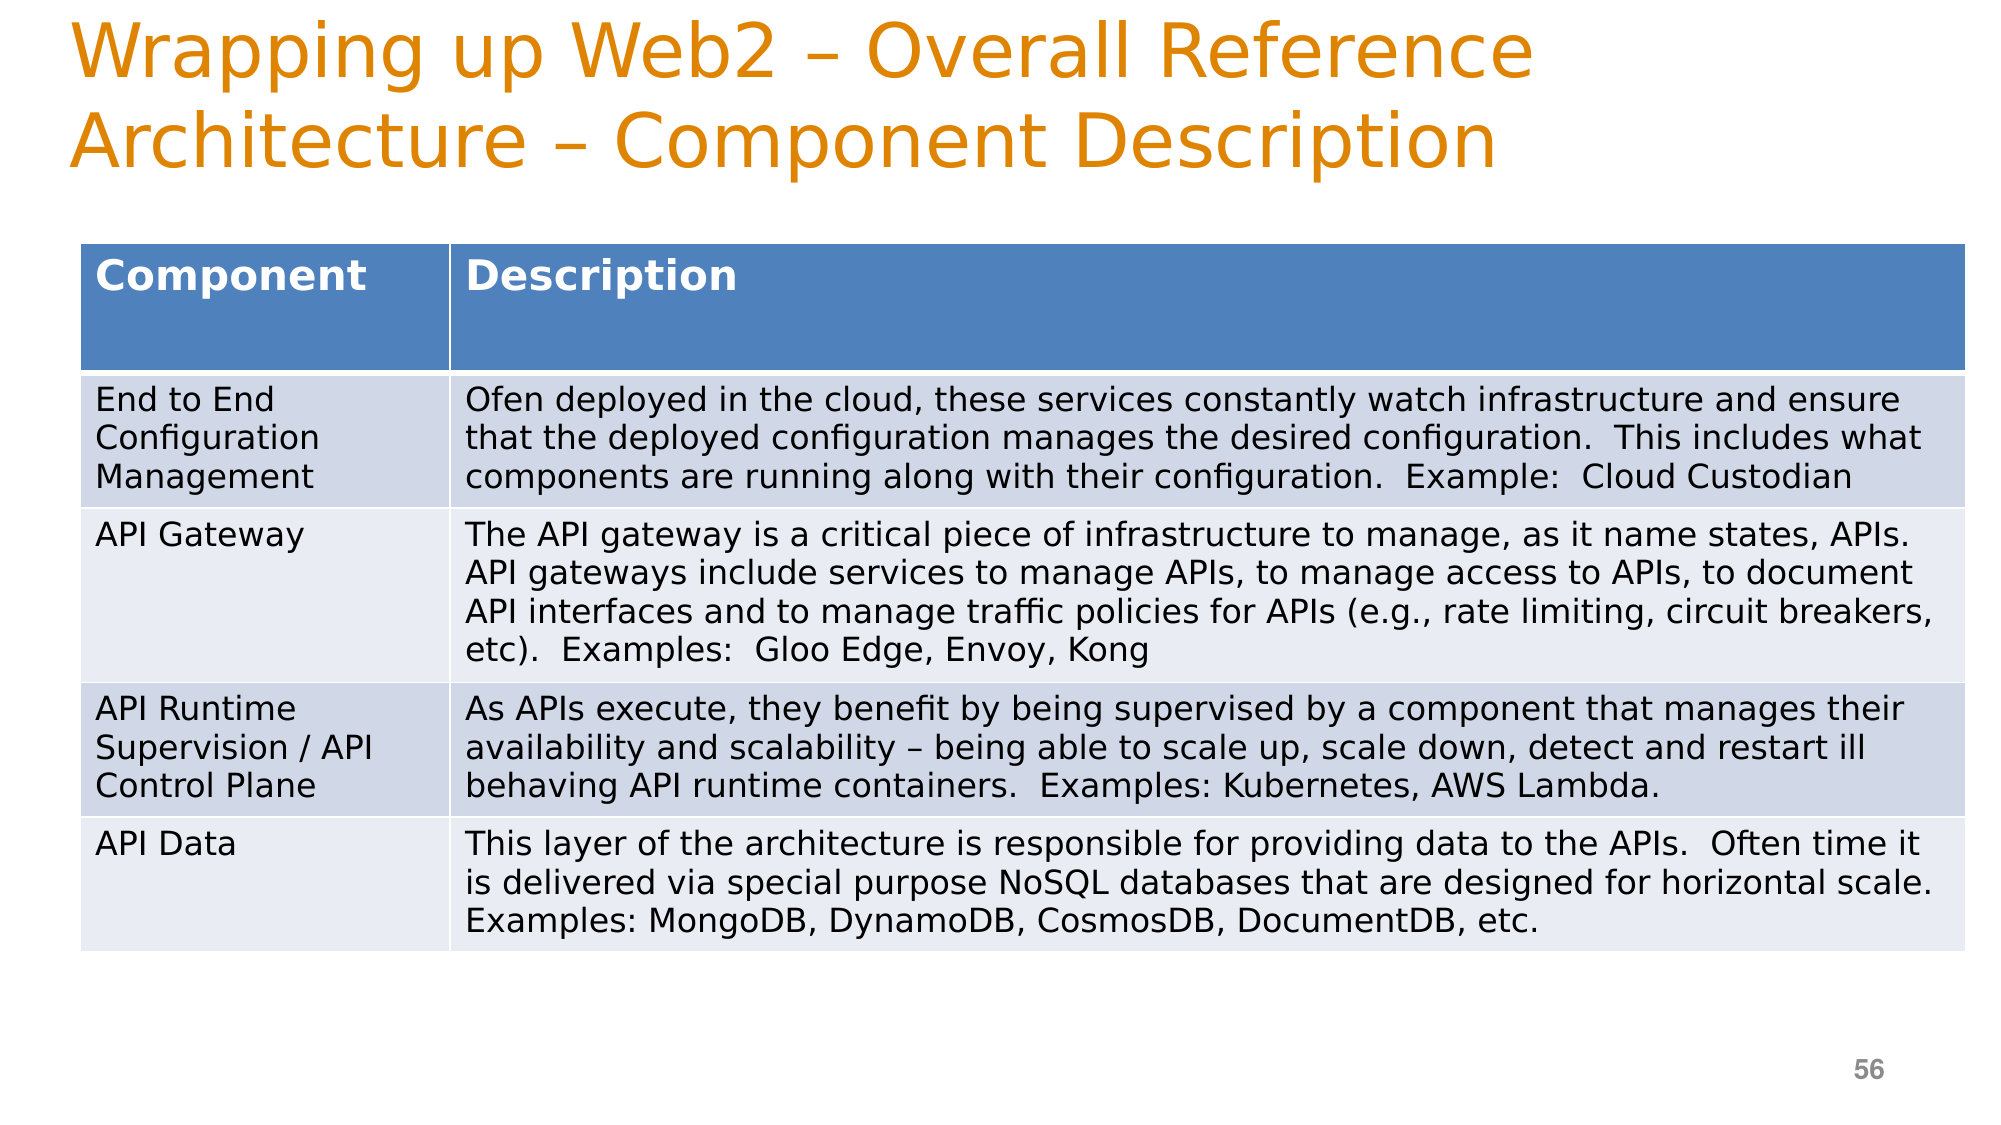

# Wrapping up Web2 – Overall Reference Architecture – Component Description
| Component | Description |
| --- | --- |
| End to End Configuration Management | Ofen deployed in the cloud, these services constantly watch infrastructure and ensure that the deployed configuration manages the desired configuration. This includes what components are running along with their configuration. Example: Cloud Custodian |
| API Gateway | The API gateway is a critical piece of infrastructure to manage, as it name states, APIs. API gateways include services to manage APIs, to manage access to APIs, to document API interfaces and to manage traffic policies for APIs (e.g., rate limiting, circuit breakers, etc). Examples: Gloo Edge, Envoy, Kong |
| API Runtime Supervision / API Control Plane | As APIs execute, they benefit by being supervised by a component that manages their availability and scalability – being able to scale up, scale down, detect and restart ill behaving API runtime containers. Examples: Kubernetes, AWS Lambda. |
| API Data | This layer of the architecture is responsible for providing data to the APIs. Often time it is delivered via special purpose NoSQL databases that are designed for horizontal scale. Examples: MongoDB, DynamoDB, CosmosDB, DocumentDB, etc. |
56
Google Maps
GMail